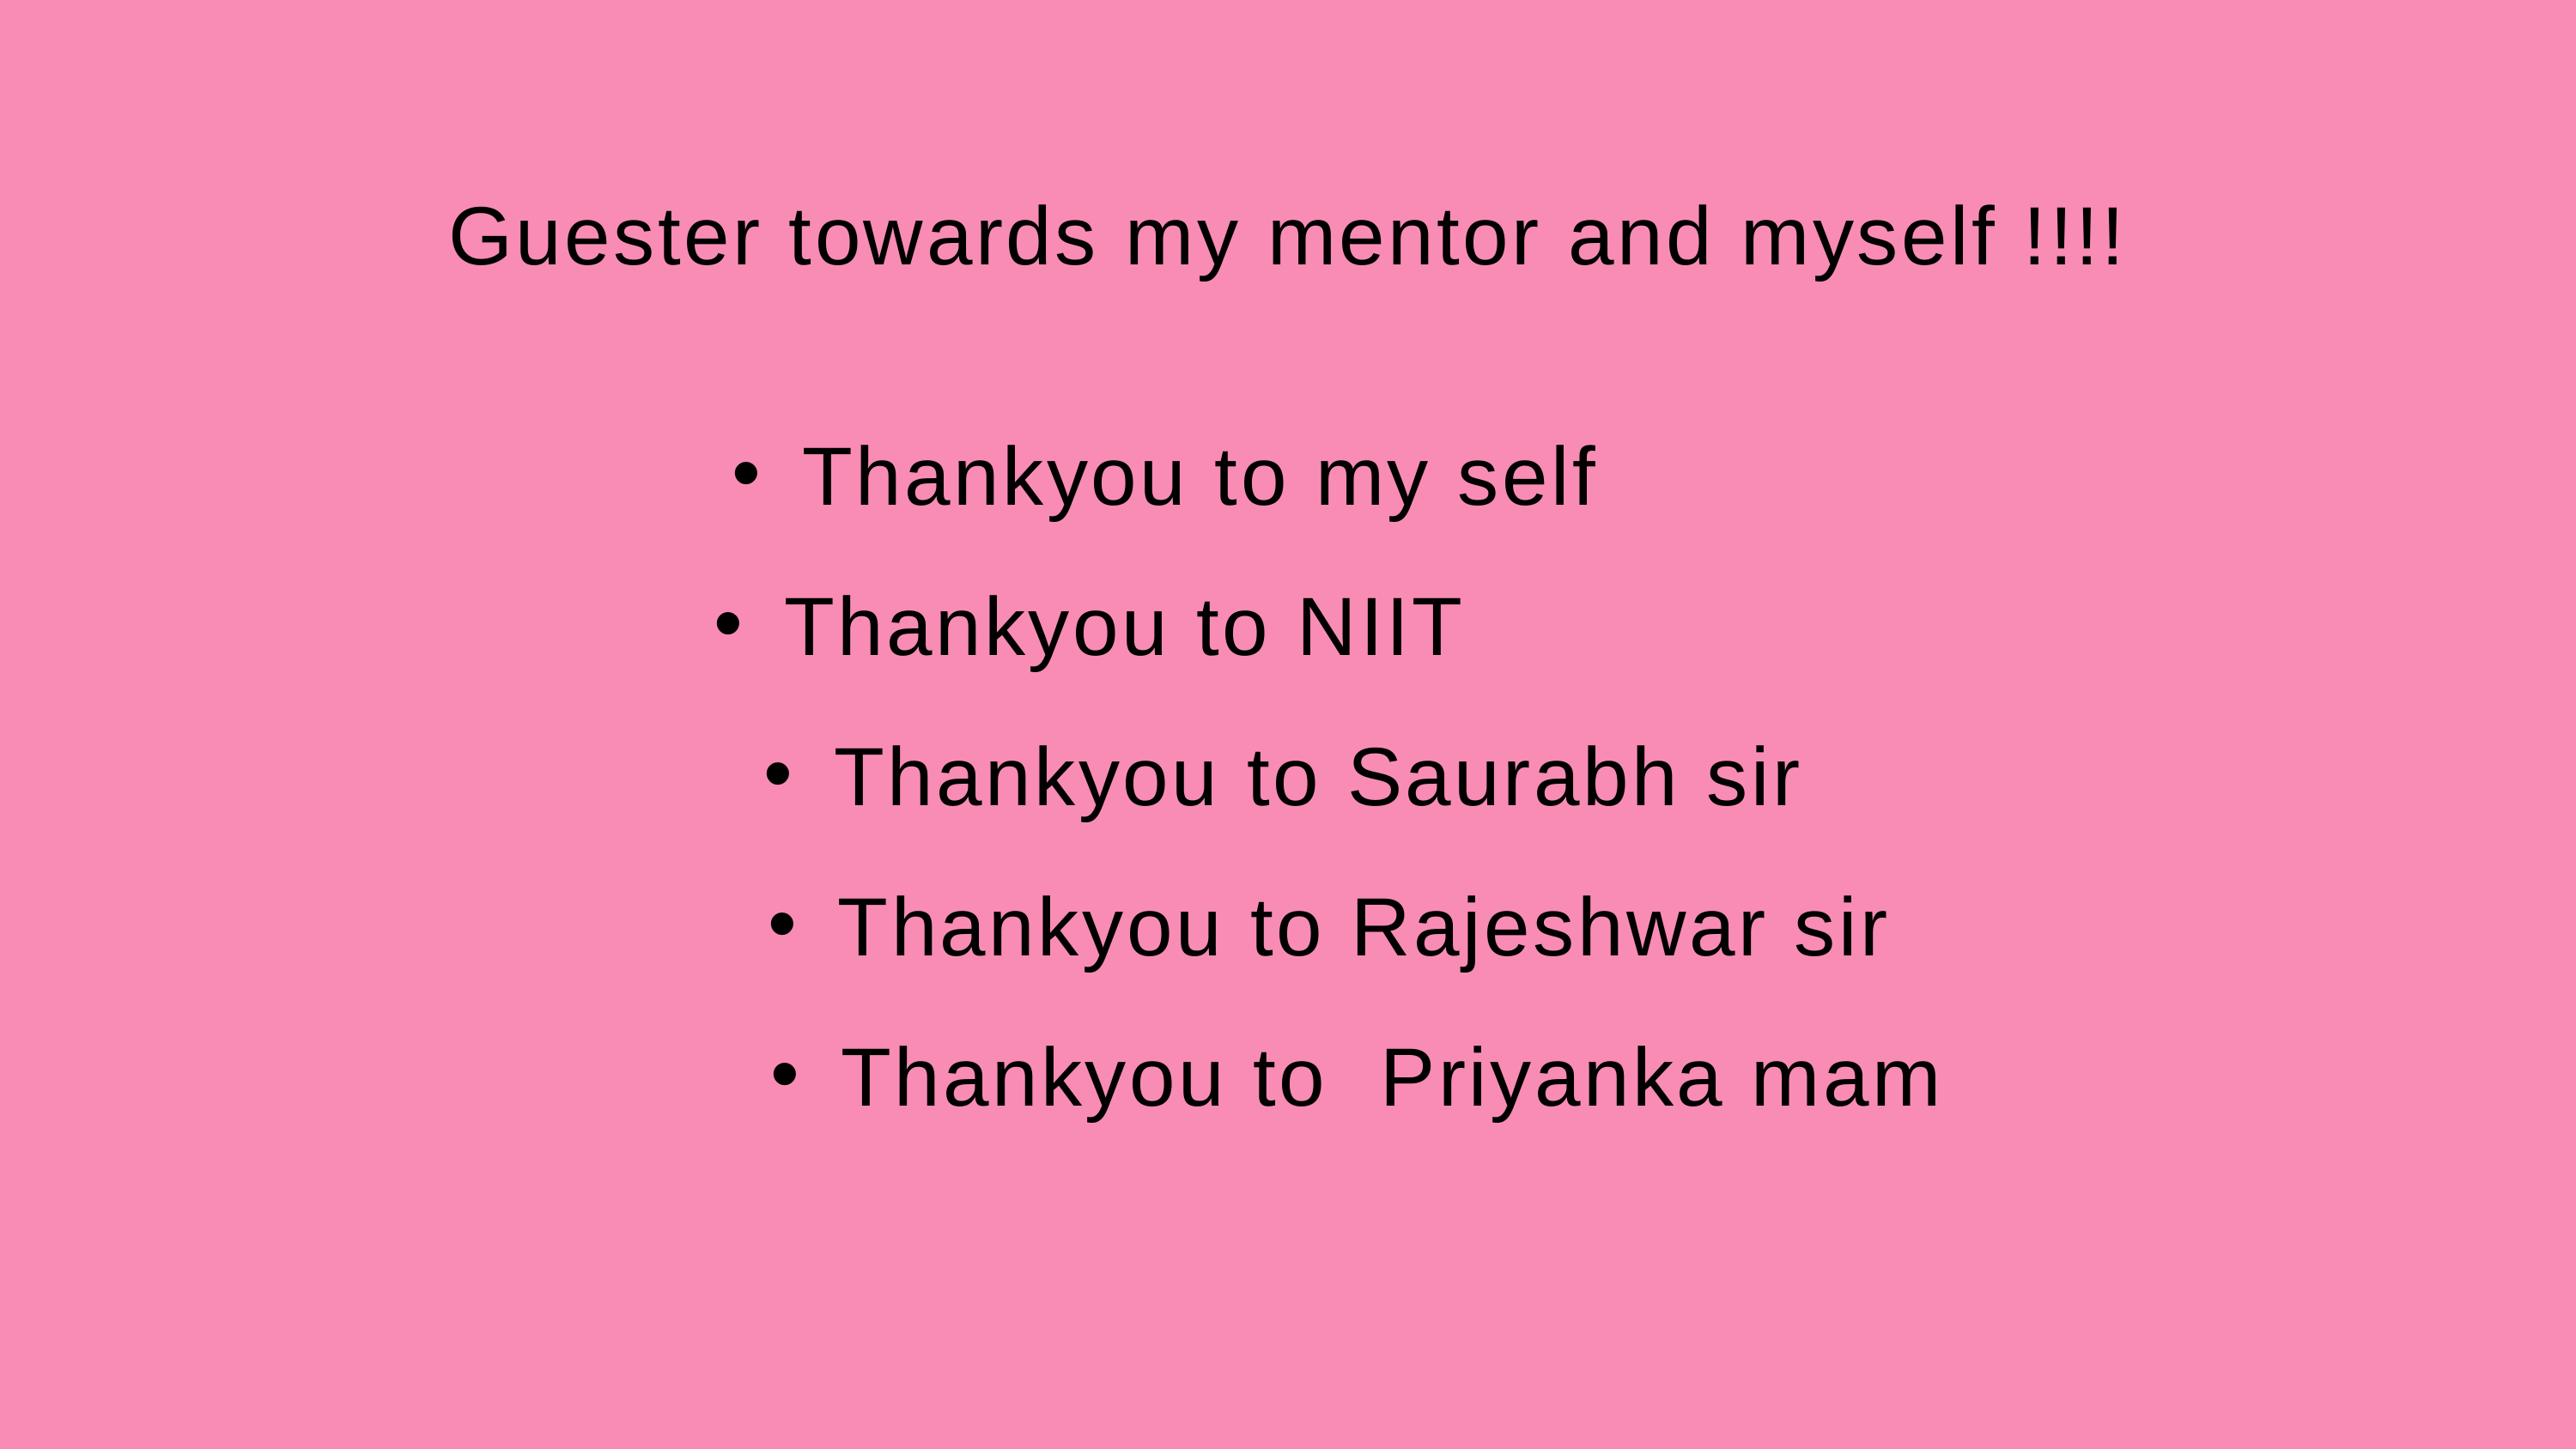

Guester towards my mentor and myself !!!!
Thankyou to my self
Thankyou to NIIT
Thankyou to Saurabh sir
Thankyou to Rajeshwar sir
Thankyou to  Priyanka mam